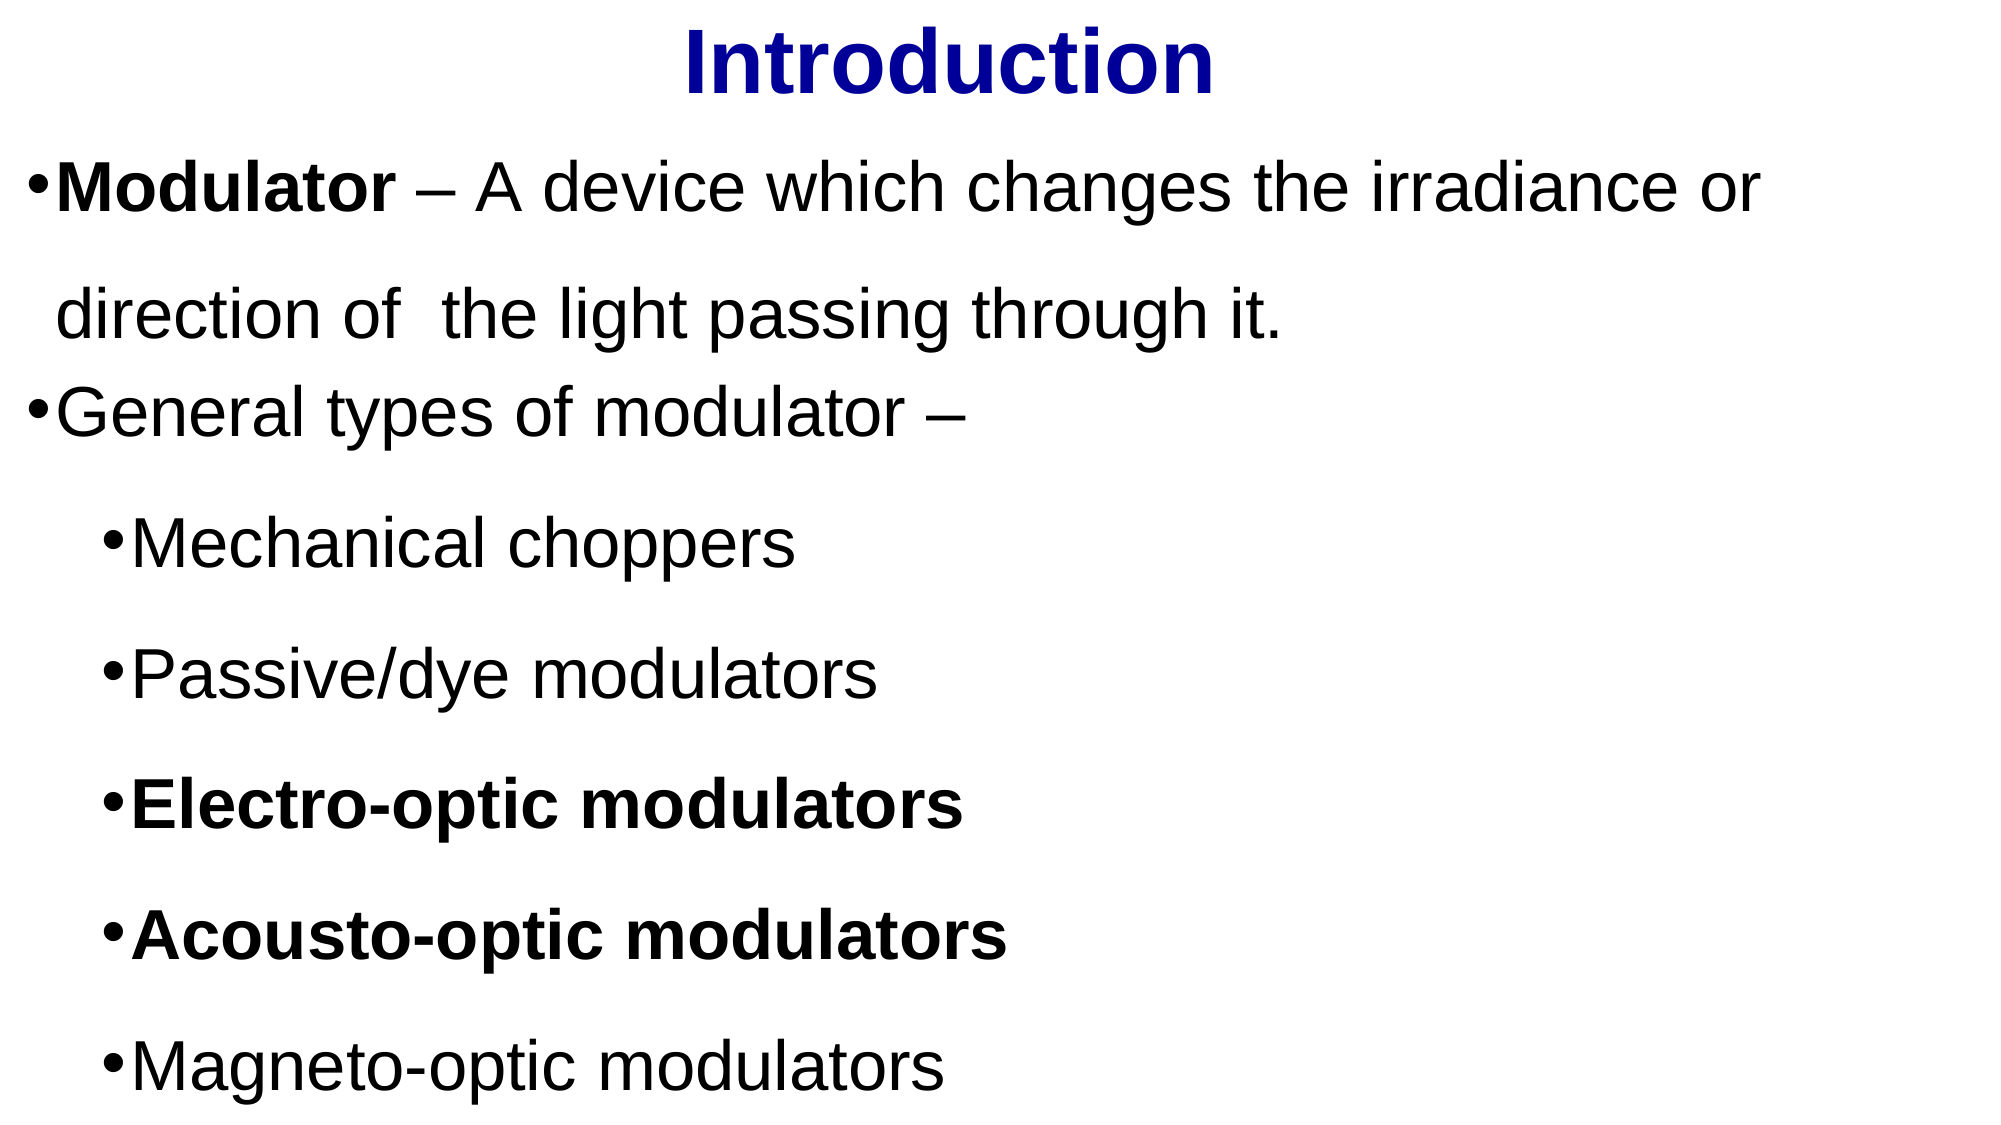

# Introduction
Modulator – A device which changes the irradiance or direction of  the light passing through it.
General types of modulator –
Mechanical choppers
Passive/dye modulators
Electro-optic modulators
Acousto-optic modulators
Magneto-optic modulators